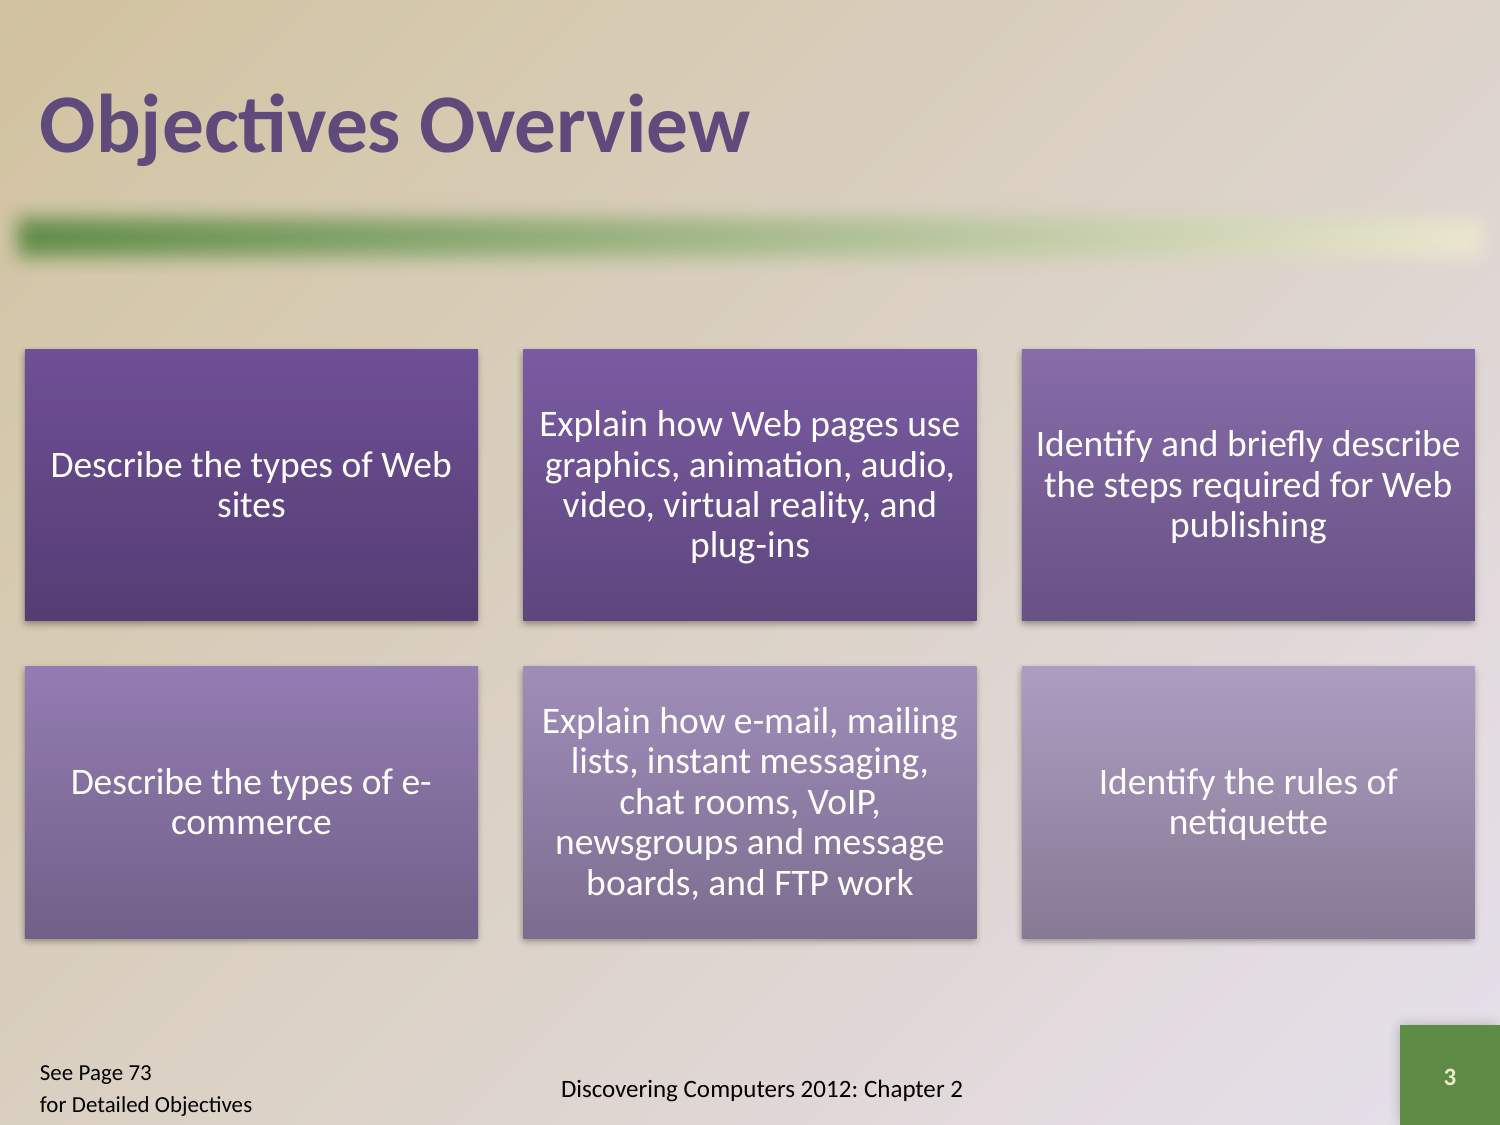

# Objectives Overview
Describe the types of Web sites
Explain how Web pages use graphics, animation, audio, video, virtual reality, and plug-ins
Identify and briefly describe the steps required for Web publishing
Describe the types of e-commerce
Explain how e-mail, mailing lists, instant messaging, chat rooms, VoIP, newsgroups and message boards, and FTP work
Identify the rules of netiquette
3
See Page 73
for Detailed Objectives
Discovering Computers 2012: Chapter 2